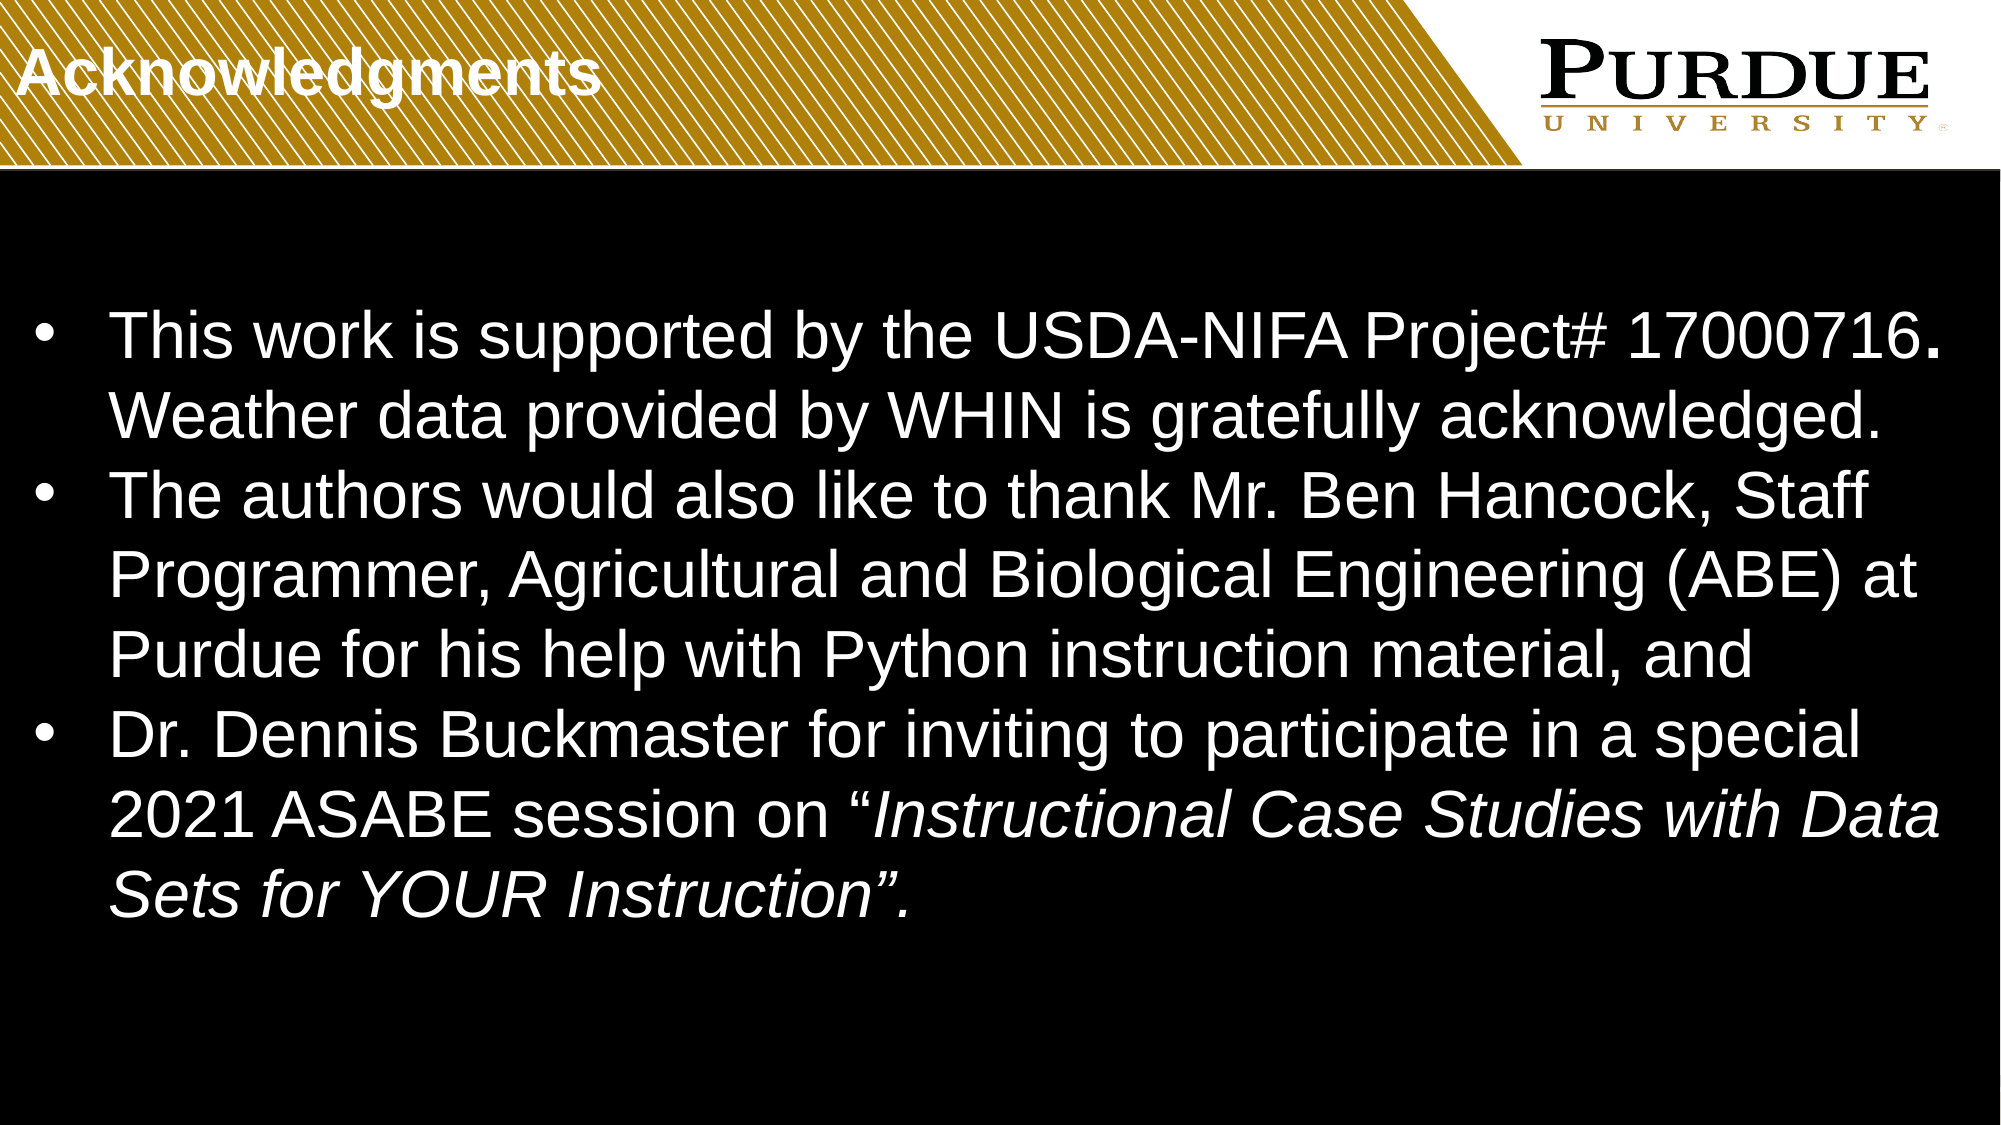

Acknowledgments
This work is supported by the USDA-NIFA Project# 17000716. Weather data provided by WHIN is gratefully acknowledged.
The authors would also like to thank Mr. Ben Hancock, Staff Programmer, Agricultural and Biological Engineering (ABE) at Purdue for his help with Python instruction material, and
Dr. Dennis Buckmaster for inviting to participate in a special 2021 ASABE session on “Instructional Case Studies with Data Sets for YOUR Instruction”.
Pictures
Music
Video